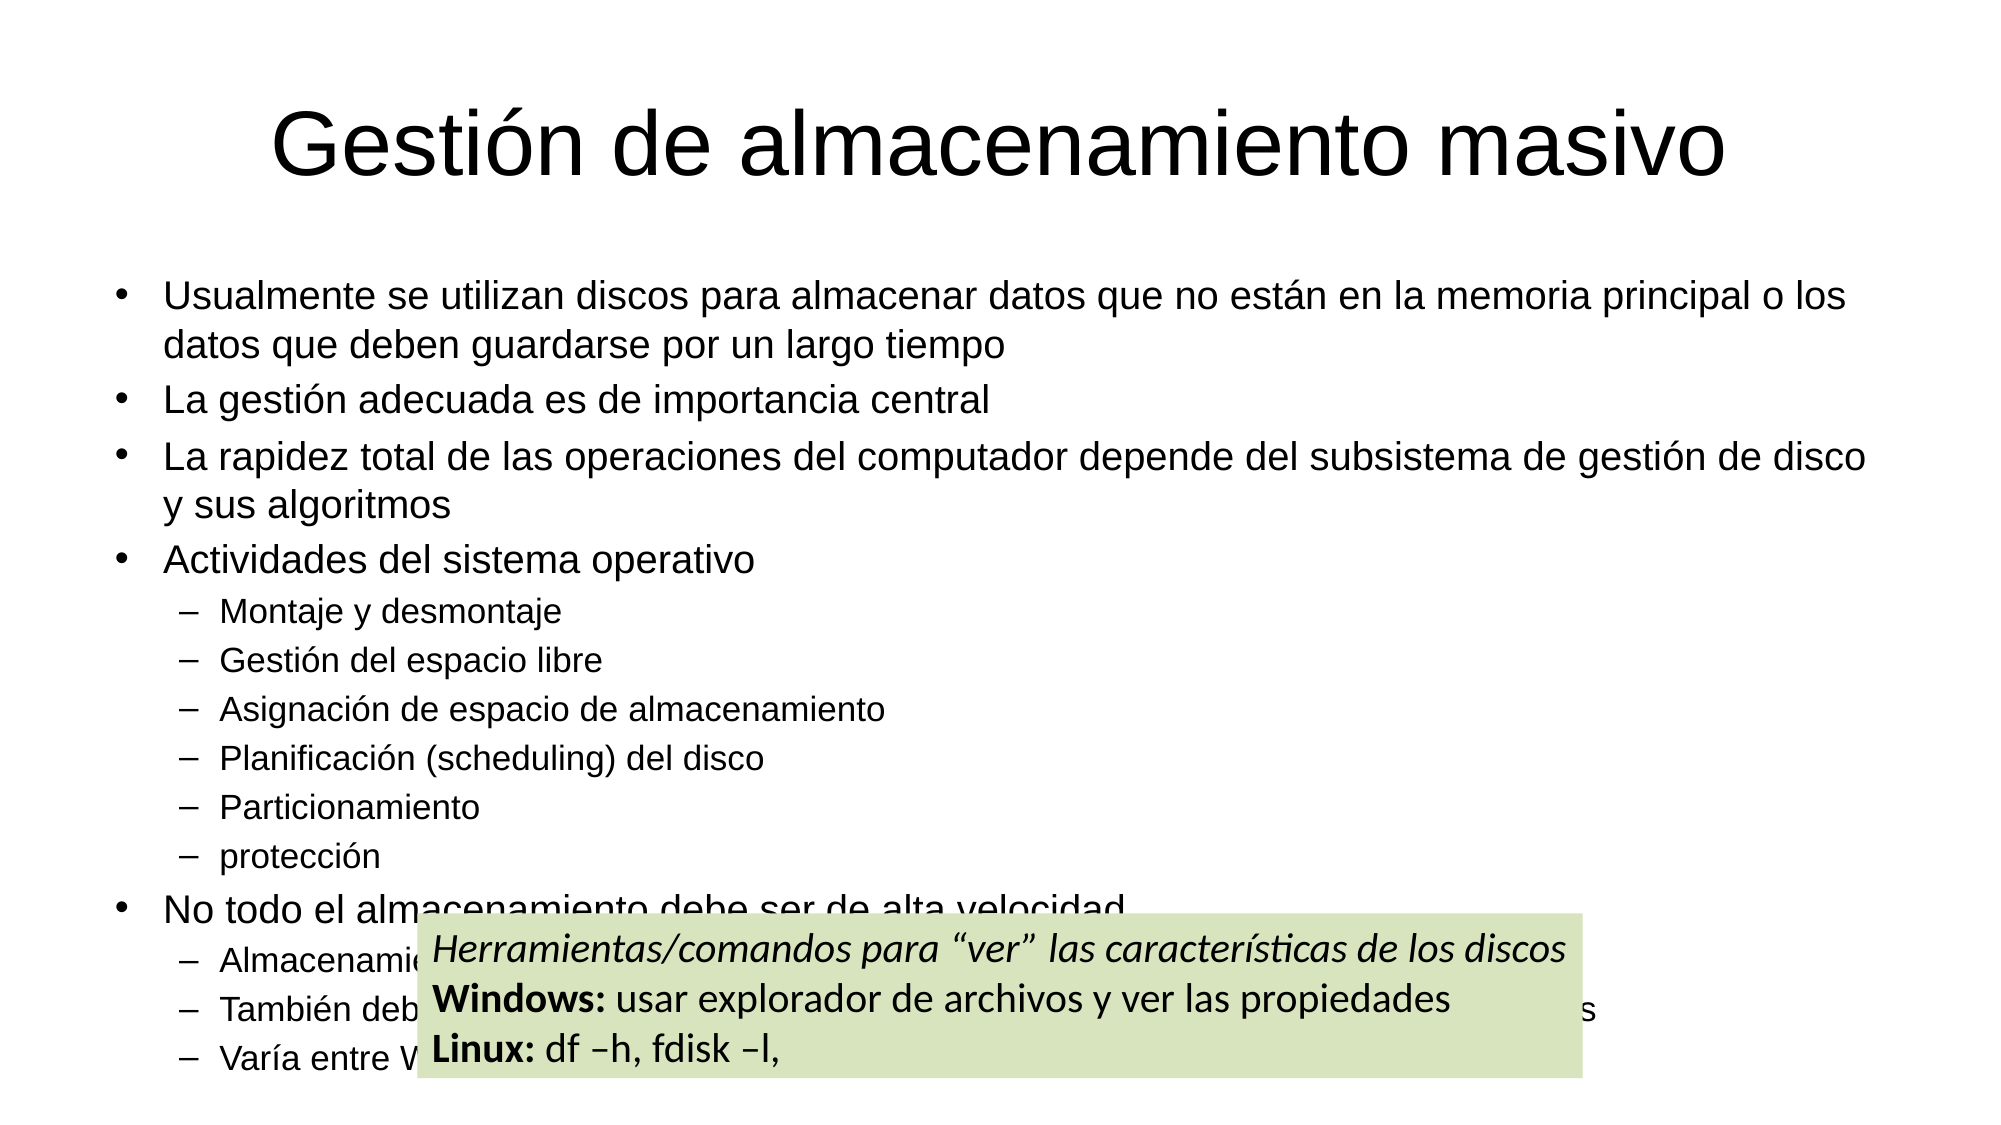

# Gestión de almacenamiento masivo
Usualmente se utilizan discos para almacenar datos que no están en la memoria principal o los datos que deben guardarse por un largo tiempo
La gestión adecuada es de importancia central
La rapidez total de las operaciones del computador depende del subsistema de gestión de disco y sus algoritmos
Actividades del sistema operativo
Montaje y desmontaje
Gestión del espacio libre
Asignación de espacio de almacenamiento
Planificación (scheduling) del disco
Particionamiento
protección
No todo el almacenamiento debe ser de alta velocidad
Almacenamiento terciario incluye discos ópticos, cintas magnéticas
También debe ser administrado – por el Sistema operativo o aplicaciones especializadas
Varía entre WORM (write-once, read-many-times) y RW (read-write)
Herramientas/comandos para “ver” las características de los discos
Windows: usar explorador de archivos y ver las propiedades
Linux: df –h, fdisk –l,